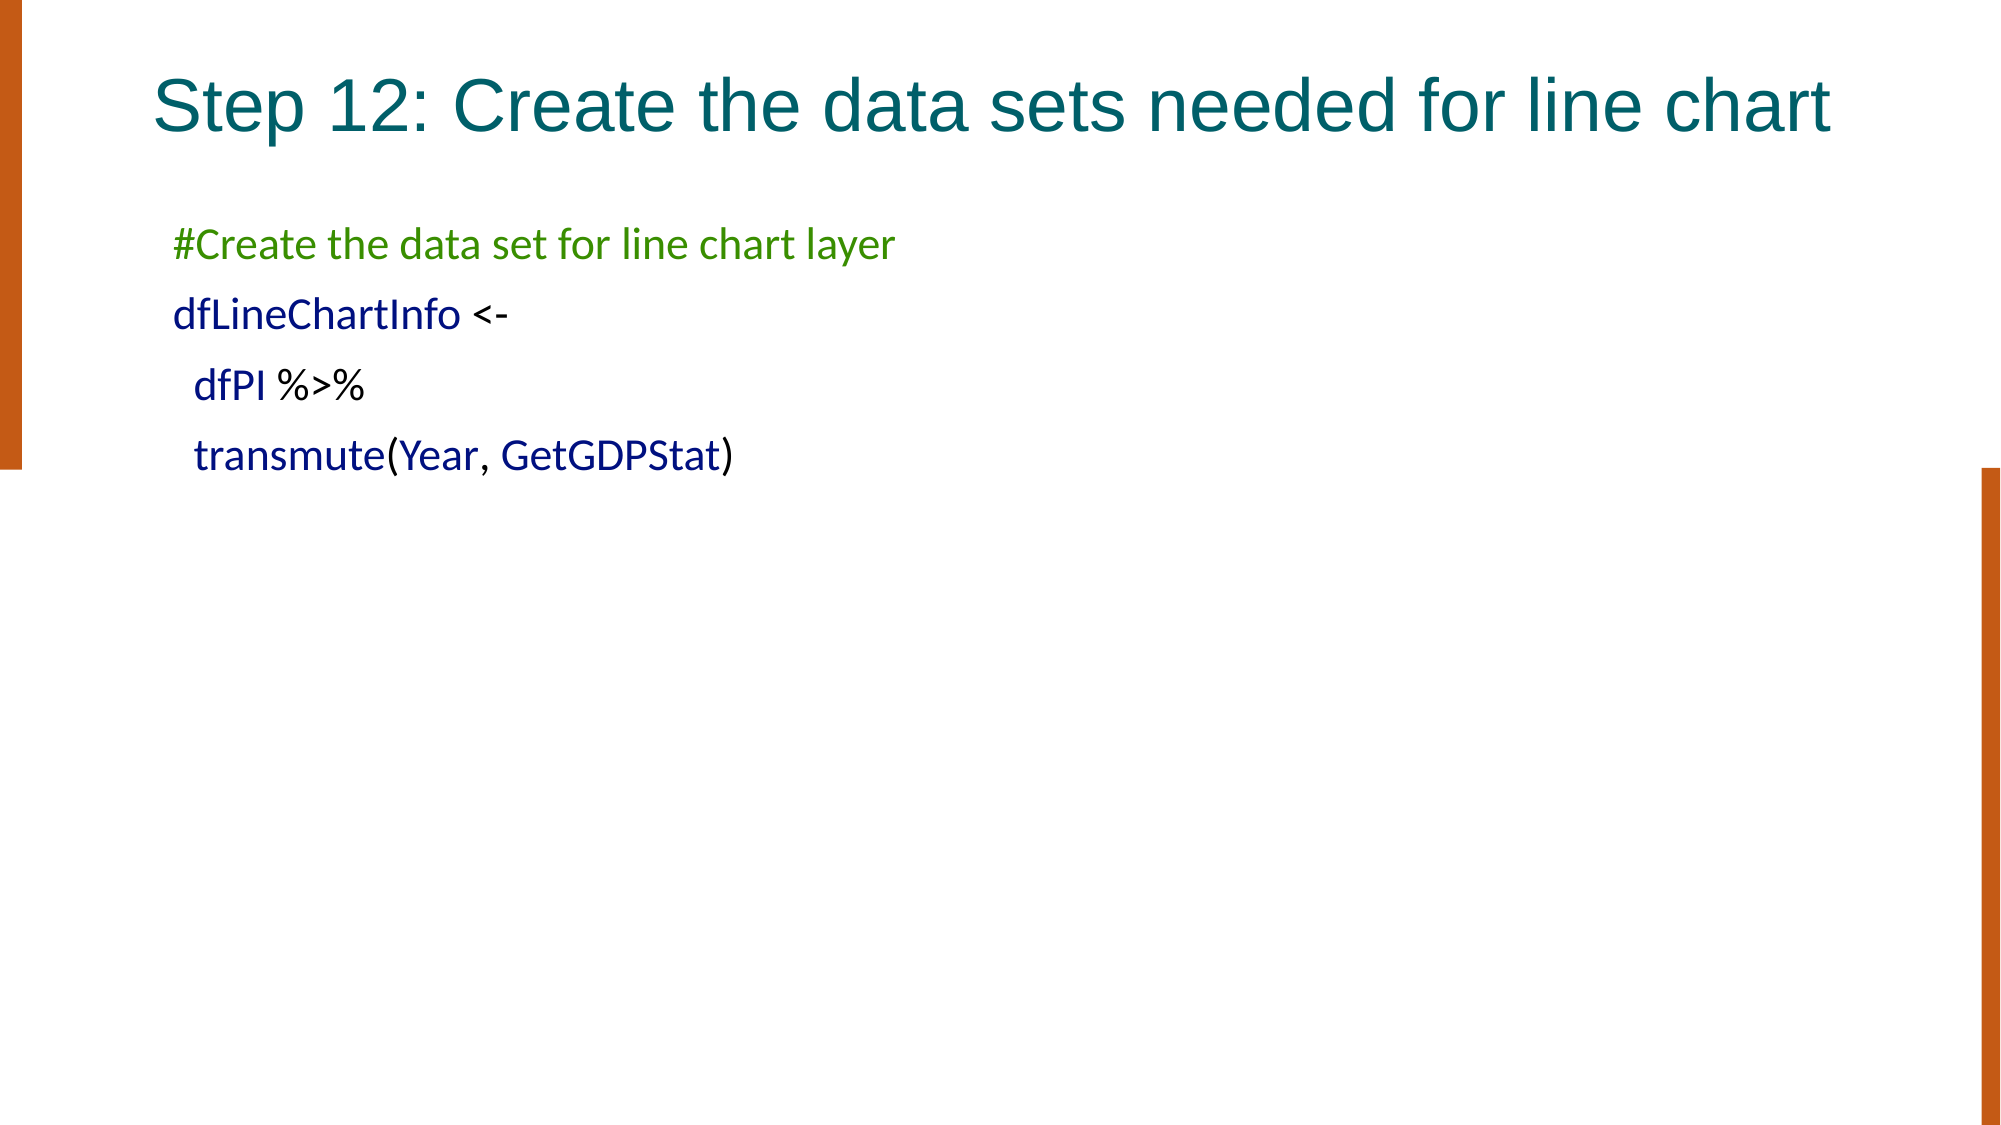

# Step 12: Create the data sets needed for line chart
  #Create the data set for line chart layer
  dfLineChartInfo <-
    dfPI %>%
    transmute(Year, GetGDPStat)